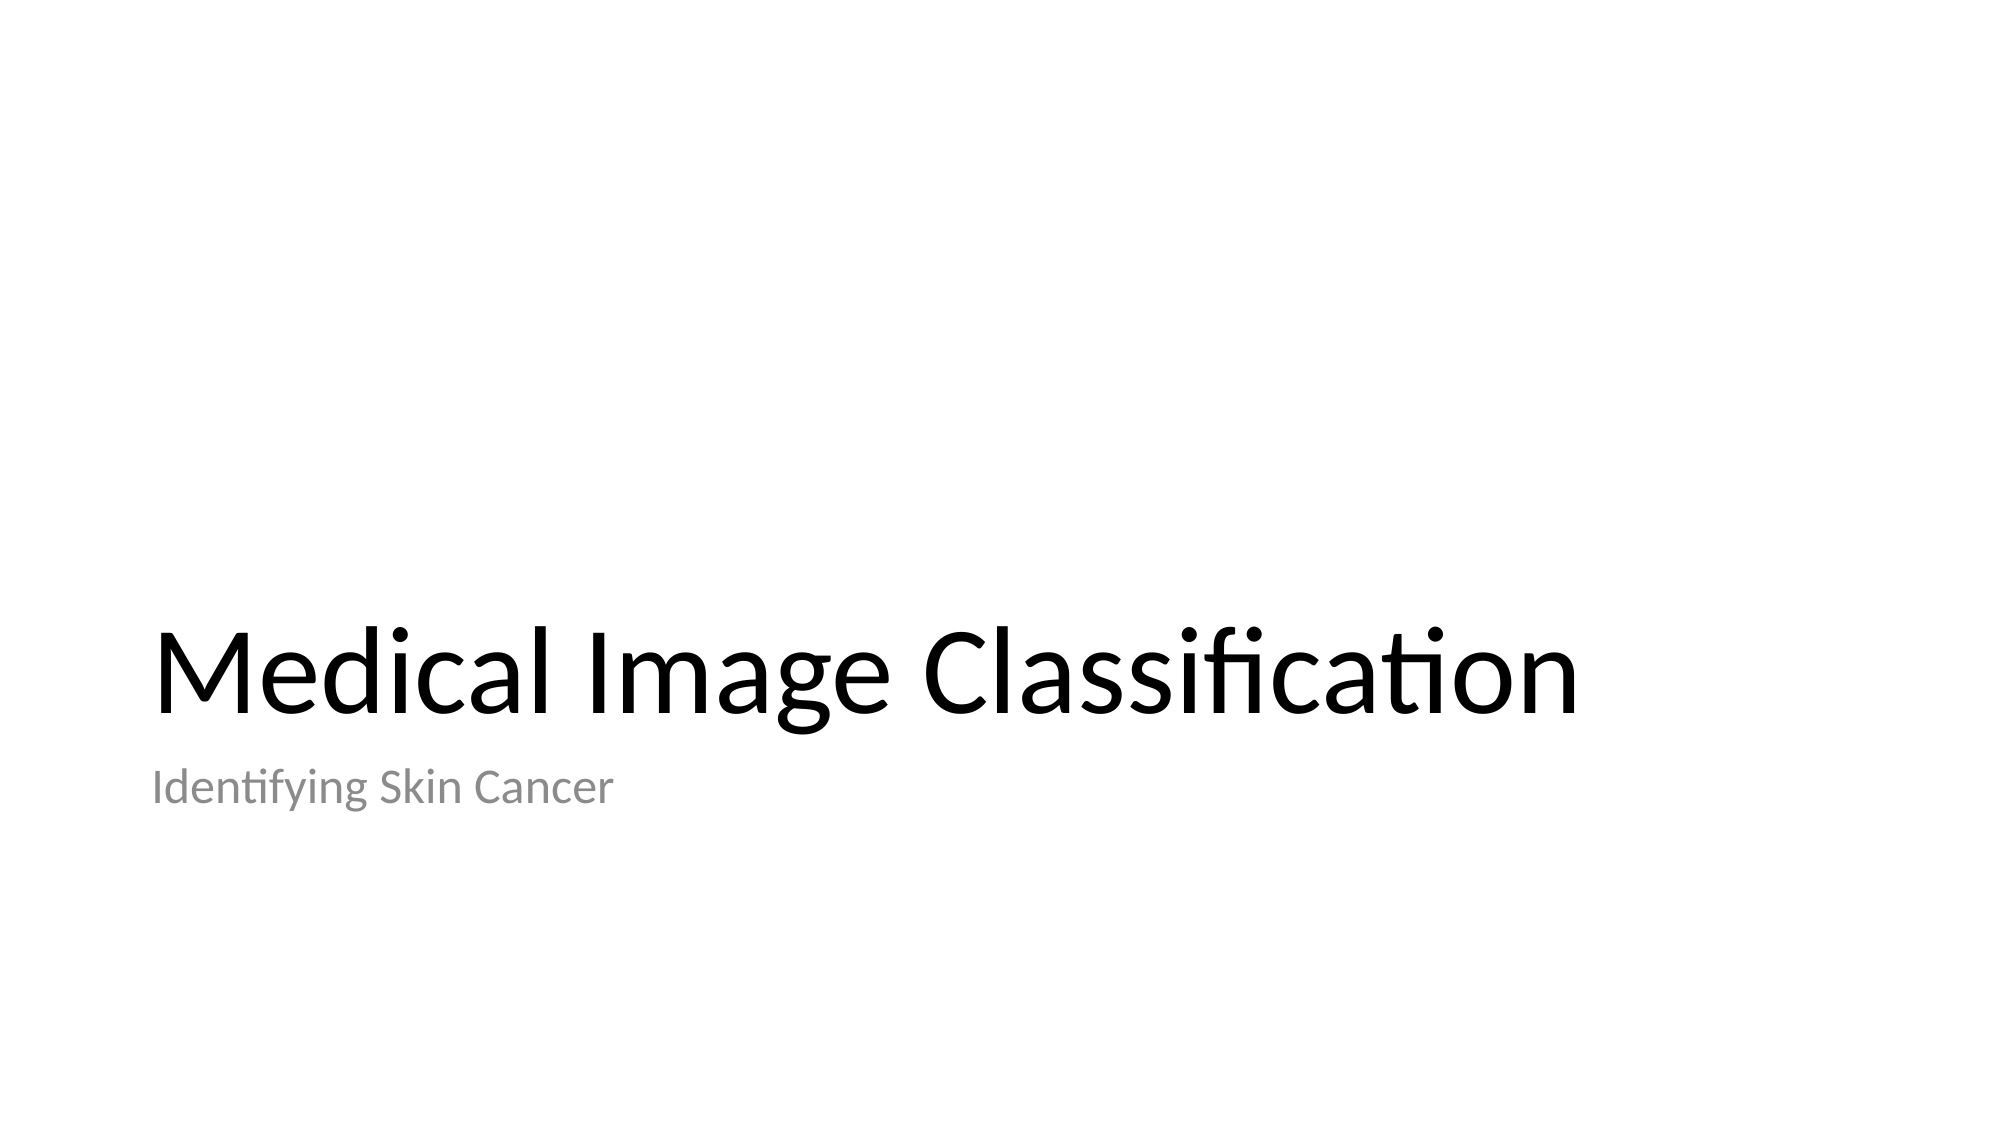

# Medical Image Classification
Identifying Skin Cancer